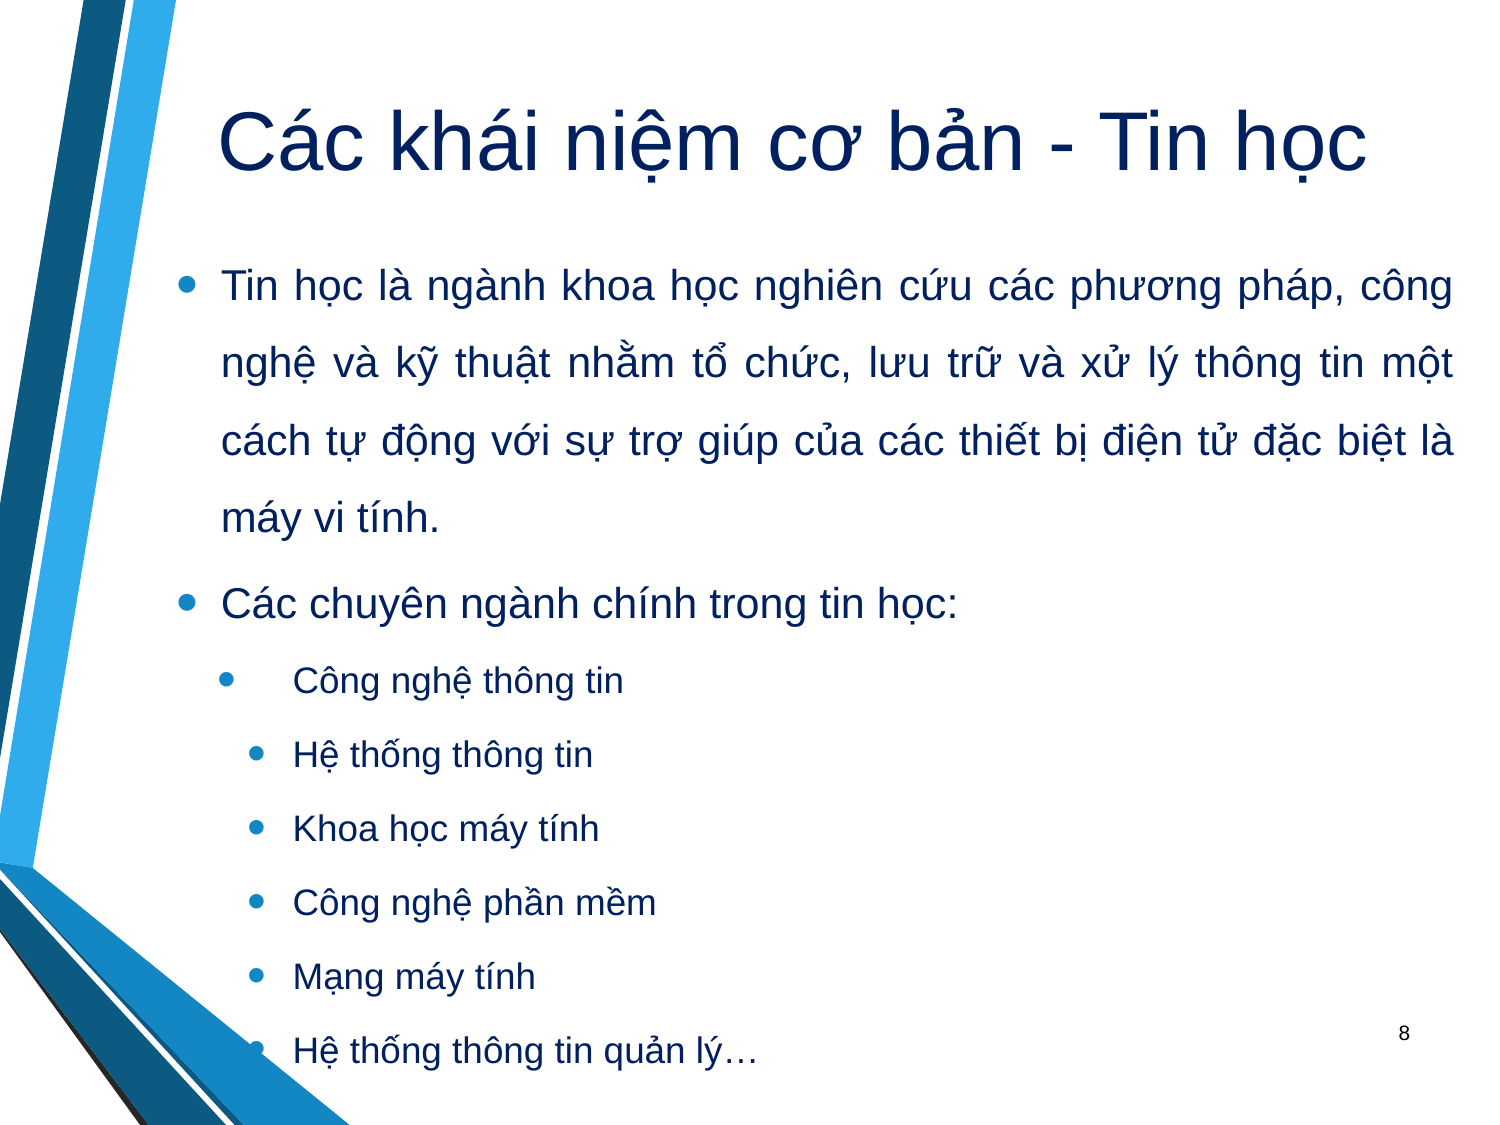

# Các khái niệm cơ bản - Tin học
Tin học là ngành khoa học nghiên cứu các phương pháp, công nghệ và kỹ thuật nhằm tổ chức, lưu trữ và xử lý thông tin một cách tự động với sự trợ giúp của các thiết bị điện tử đặc biệt là máy vi tính.
Các chuyên ngành chính trong tin học:
Công nghệ thông tin
Hệ thống thông tin
Khoa học máy tính
Công nghệ phần mềm
Mạng máy tính
Hệ thống thông tin quản lý…
8